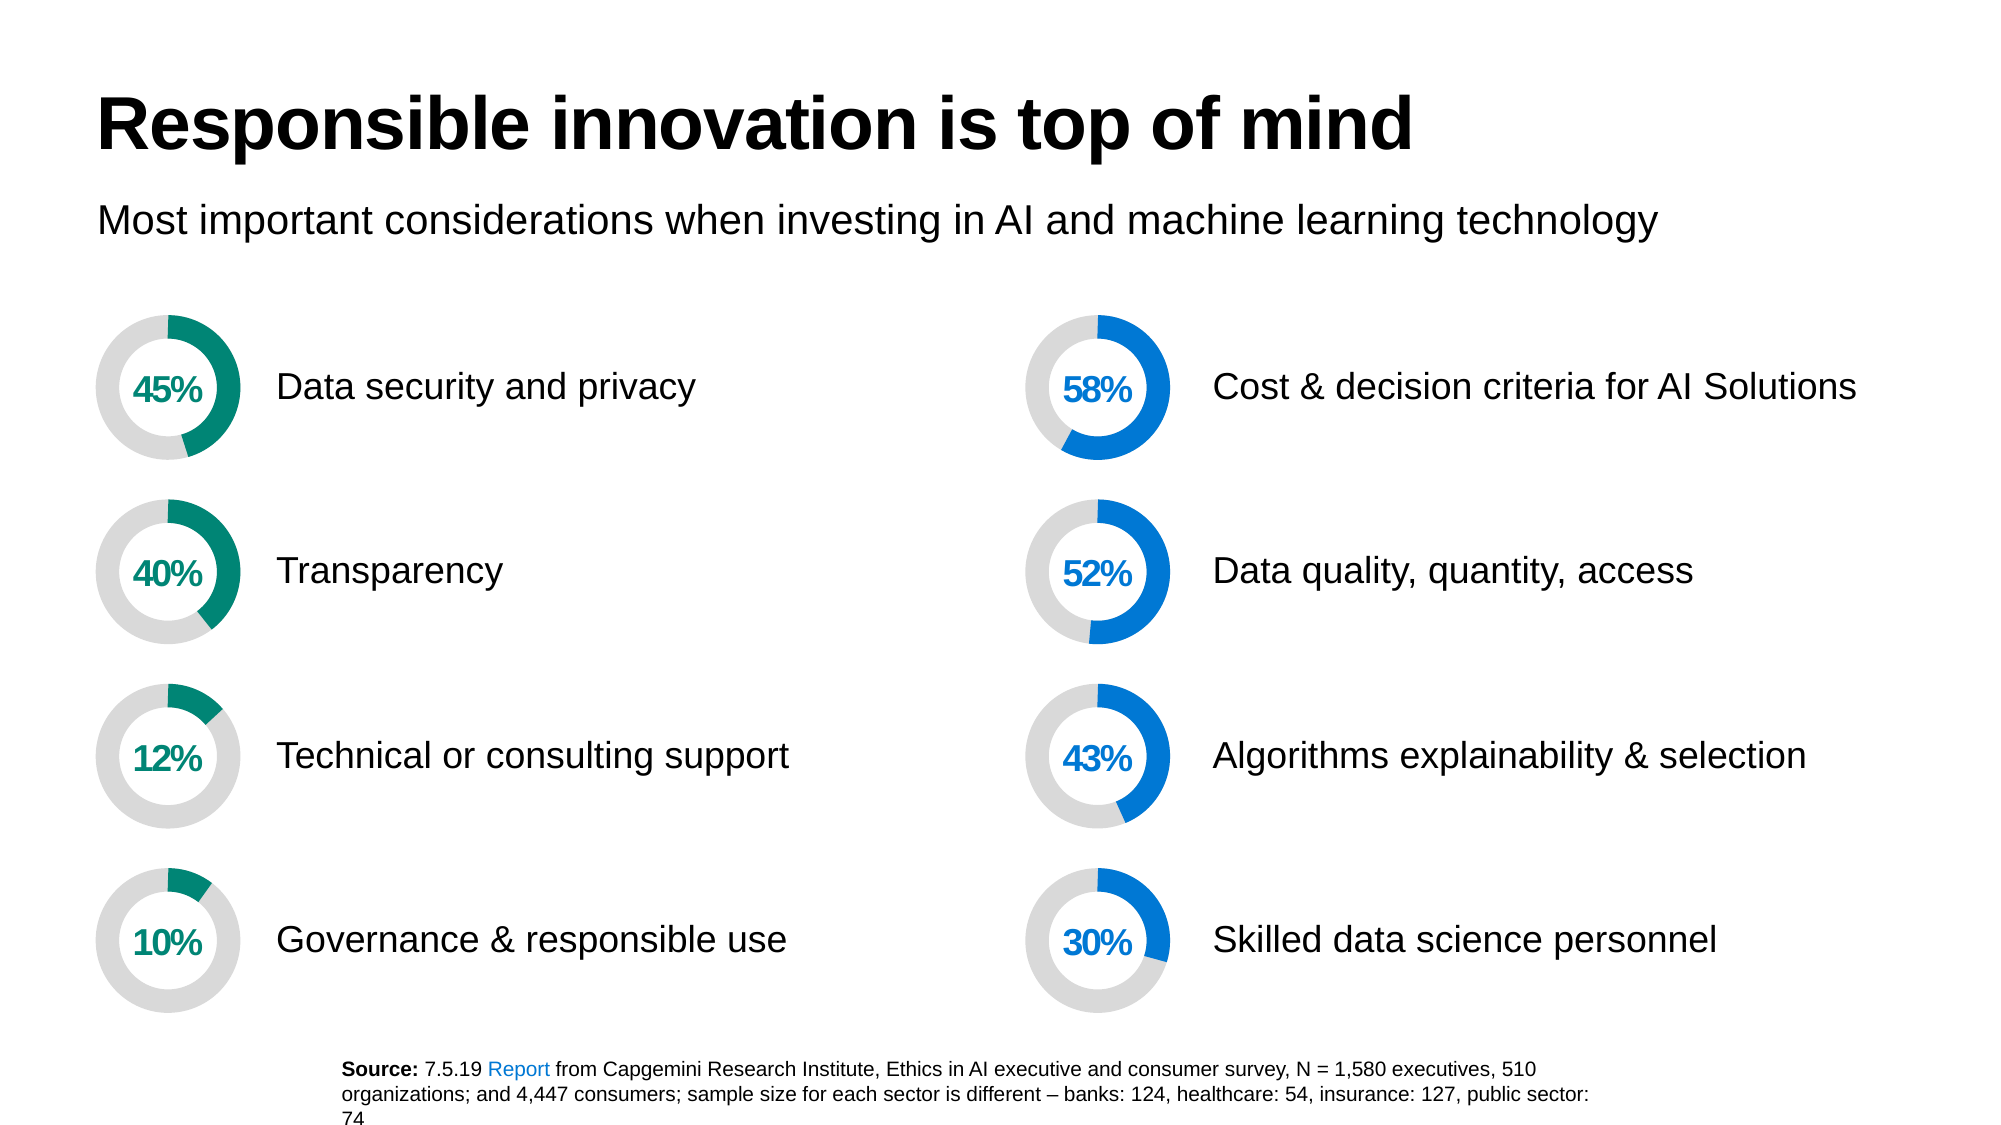

# Responsible innovation is top of mind
Most important considerations when investing in AI and machine learning technology

58%
45%
Data security and privacy
Cost & decision criteria for AI Solutions

40%

52%
Transparency
Data quality, quantity, access

12%

43%
Technical or consulting support
Algorithms explainability & selection

10%

30%
Governance & responsible use
Skilled data science personnel
Source: 7.5.19 Report from Capgemini Research Institute, Ethics in AI executive and consumer survey, N = 1,580 executives, 510 organizations; and 4,447 consumers; sample size for each sector is different – banks: 124, healthcare: 54, insurance: 127, public sector: 74